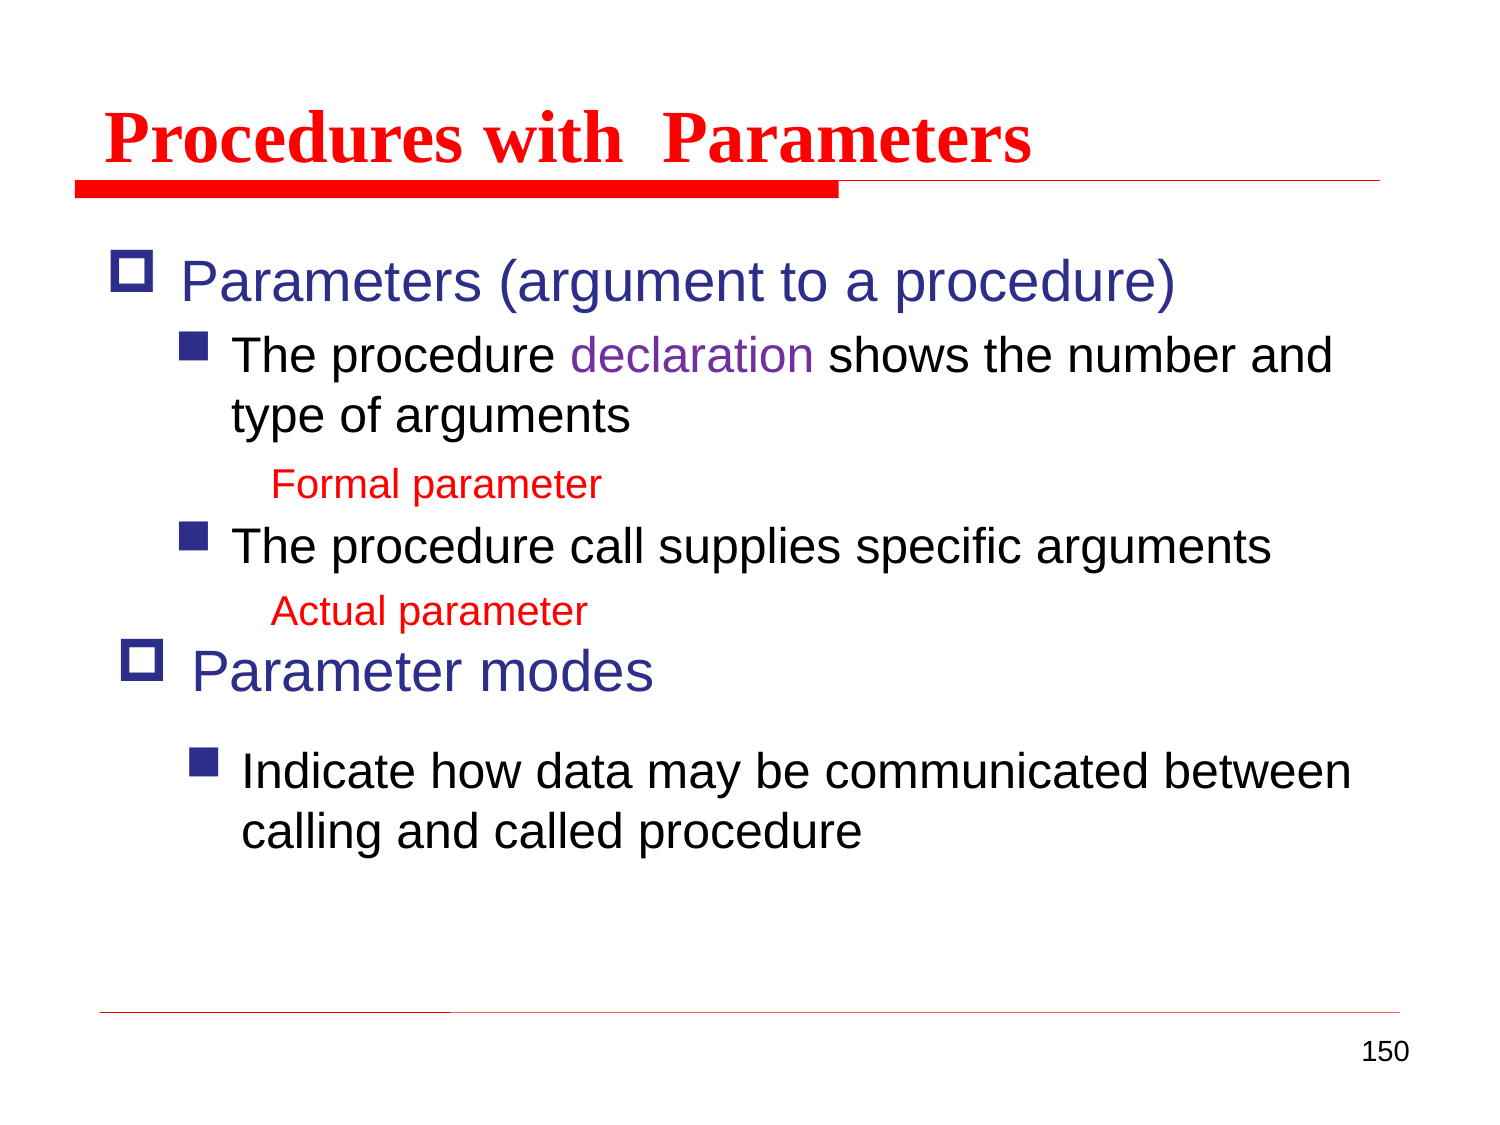

Procedures with  Parameters
Parameters (argument to a procedure)
The procedure declaration shows the number and type of arguments
Formal parameter
The procedure call supplies specific arguments
Actual parameter
Parameter modes
Indicate how data may be communicated between calling and called procedure
150